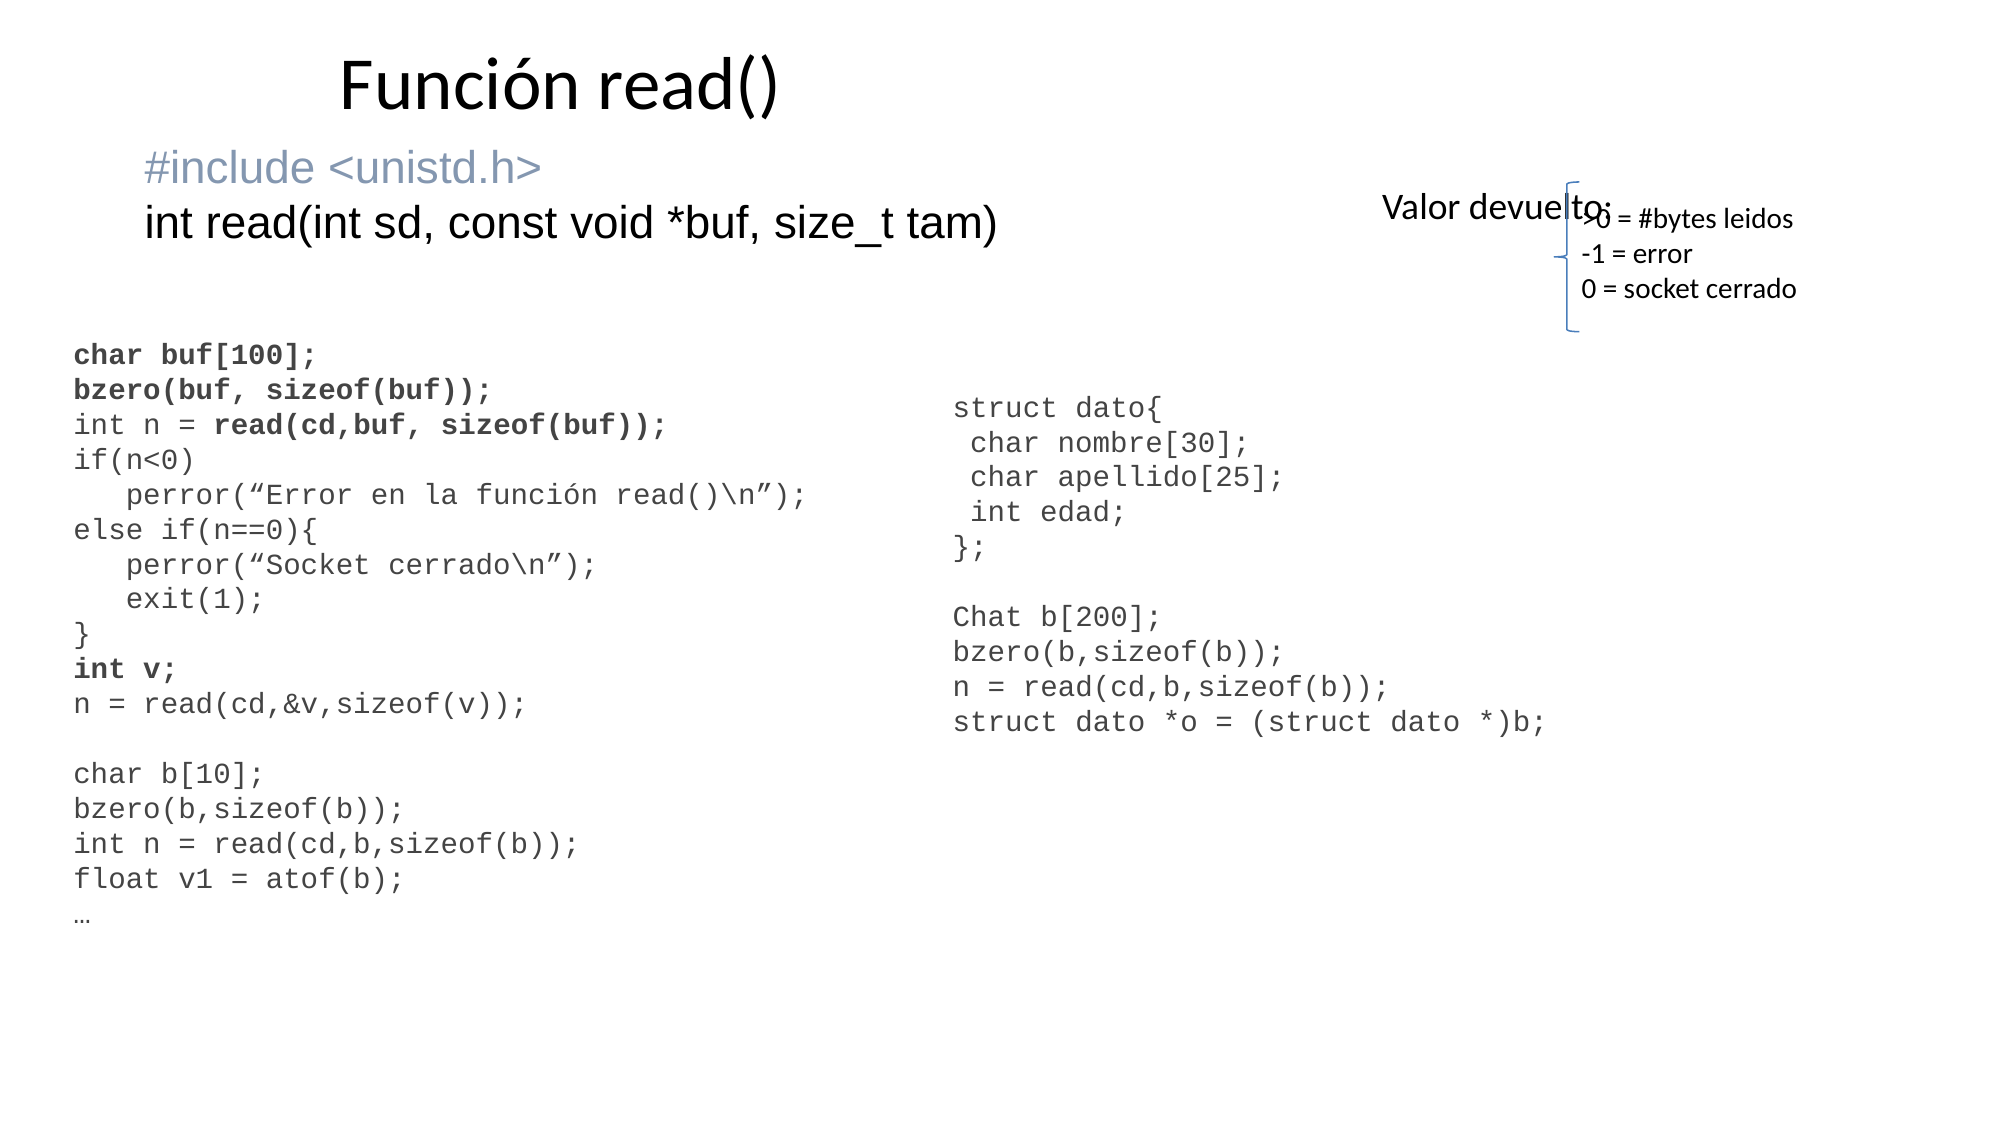

Función read()
#include <unistd.h>
int read(int sd, const void *buf, size_t tam)
Valor devuelto:

>0 = #bytes leidos
-1 = error
0 = socket cerrado
char buf[100];
bzero(buf, sizeof(buf));
int n = read(cd,buf, sizeof(buf));
if(n<0)
   perror(“Error en la función read()\n”);
else if(n==0){
   perror(“Socket cerrado\n”);
   exit(1);
}
int v;
n = read(cd,&v,sizeof(v));

char b[10];
bzero(b,sizeof(b));
int n = read(cd,b,sizeof(b));
float v1 = atof(b);
…

struct dato{
 char nombre[30];
 char apellido[25];
 int edad;
};

Chat b[200];
bzero(b,sizeof(b));
n = read(cd,b,sizeof(b));
struct dato *o = (struct dato *)b;